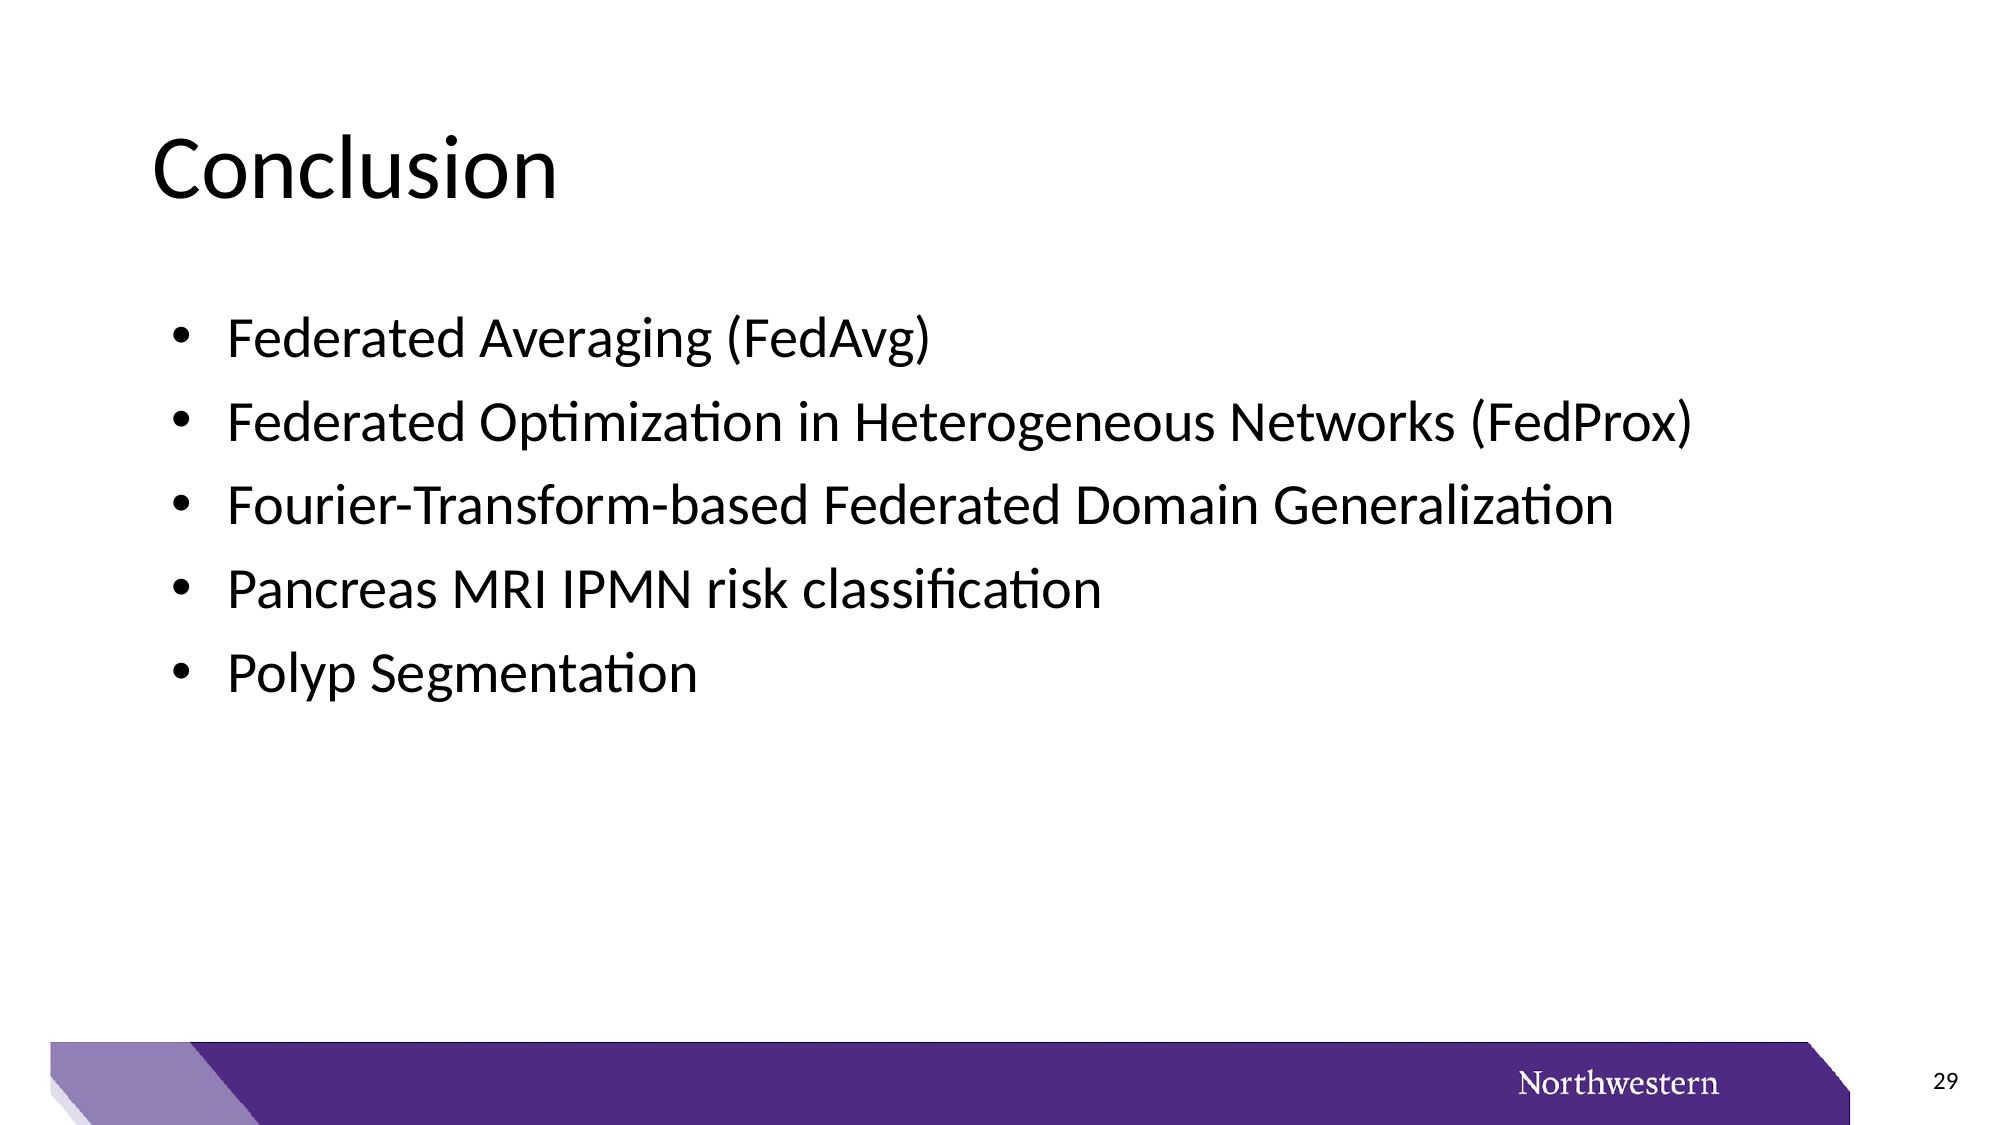

# Conclusion
Federated Averaging (FedAvg)
Federated Optimization in Heterogeneous Networks (FedProx)
Fourier-Transform-based Federated Domain Generalization
Pancreas MRI IPMN risk classification
Polyp Segmentation

29